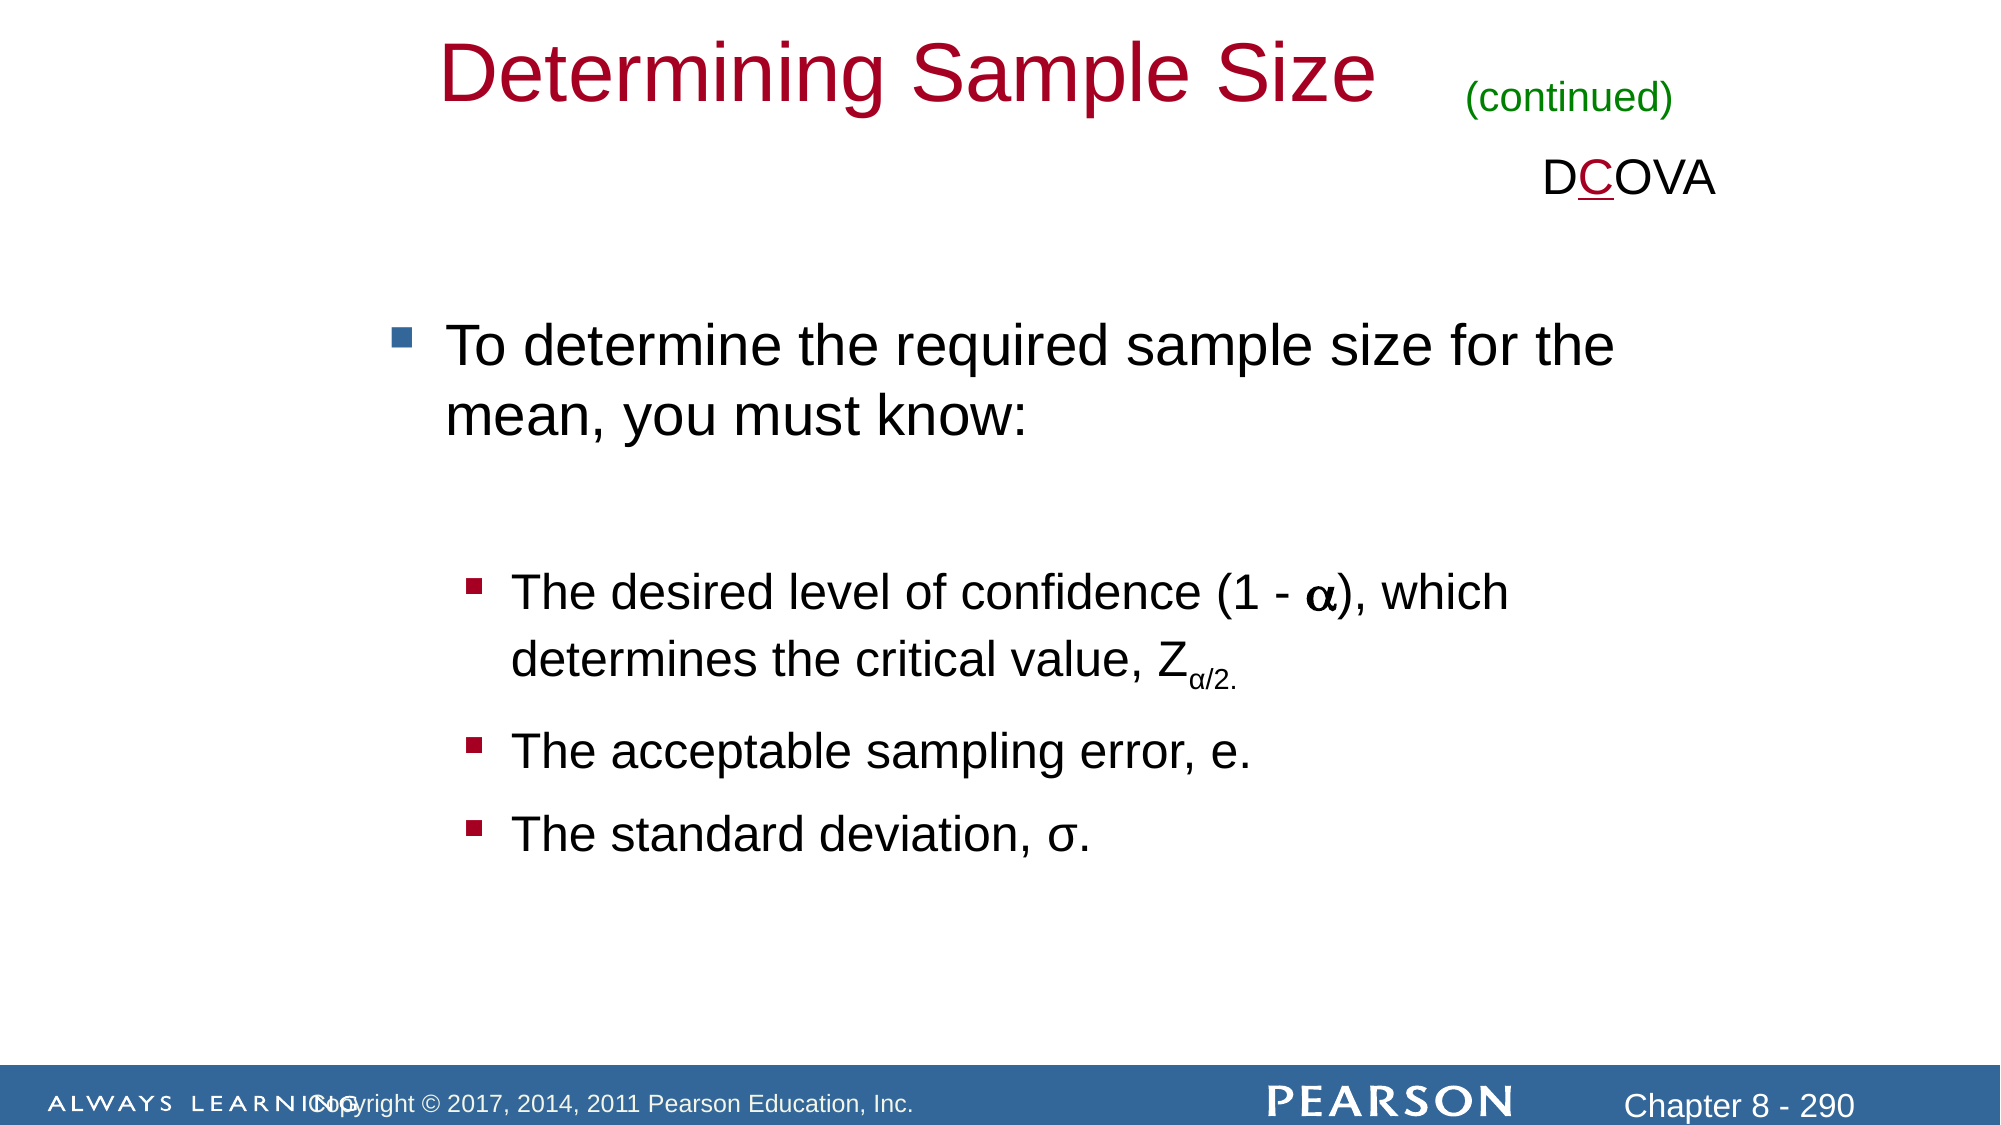

Determining Sample Size
(continued)
DCOVA
To determine the required sample size for the mean, you must know:

The desired level of confidence (1 - α), which determines the critical value, Zα/2.
The acceptable sampling error, e.
The standard deviation, σ.